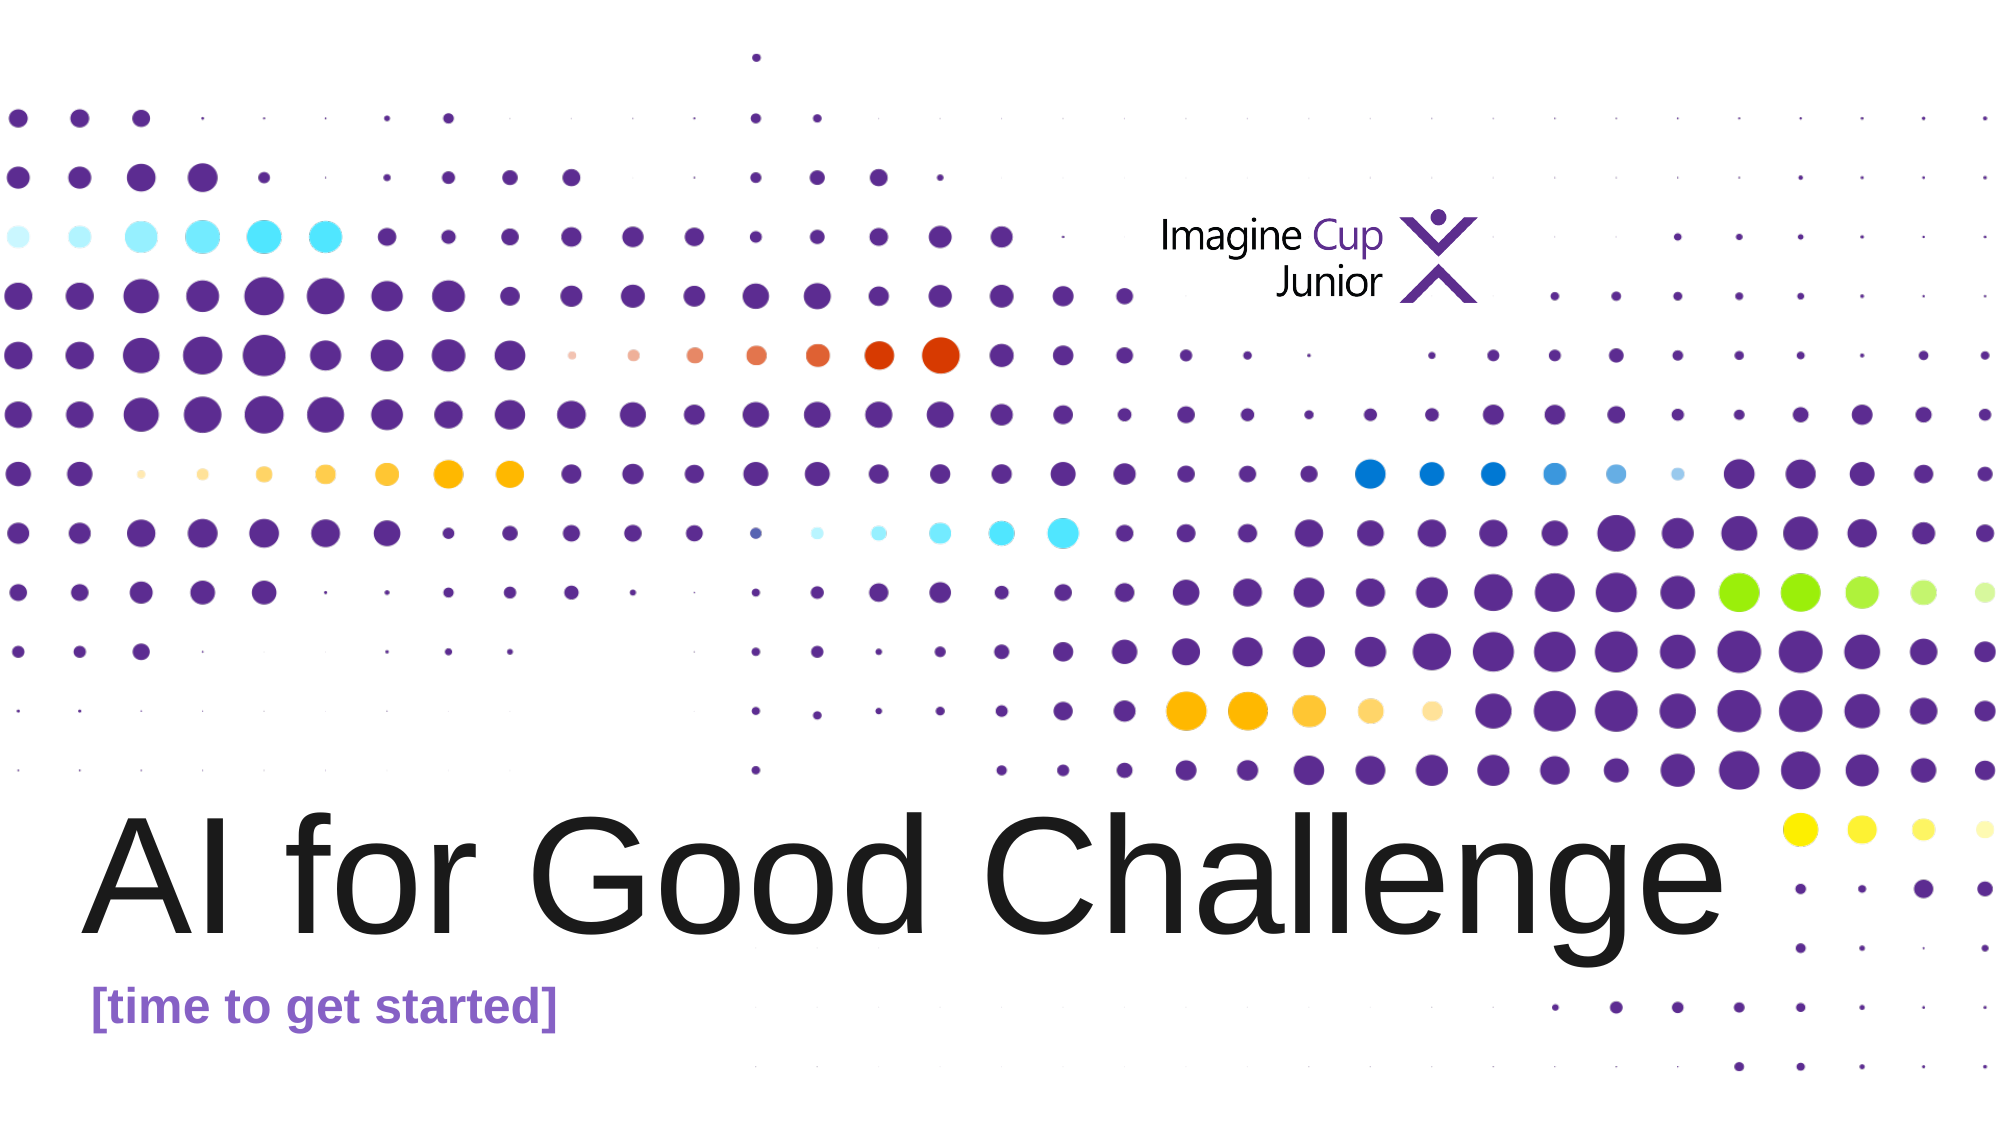

AI for Good Challenge

[time to get started]